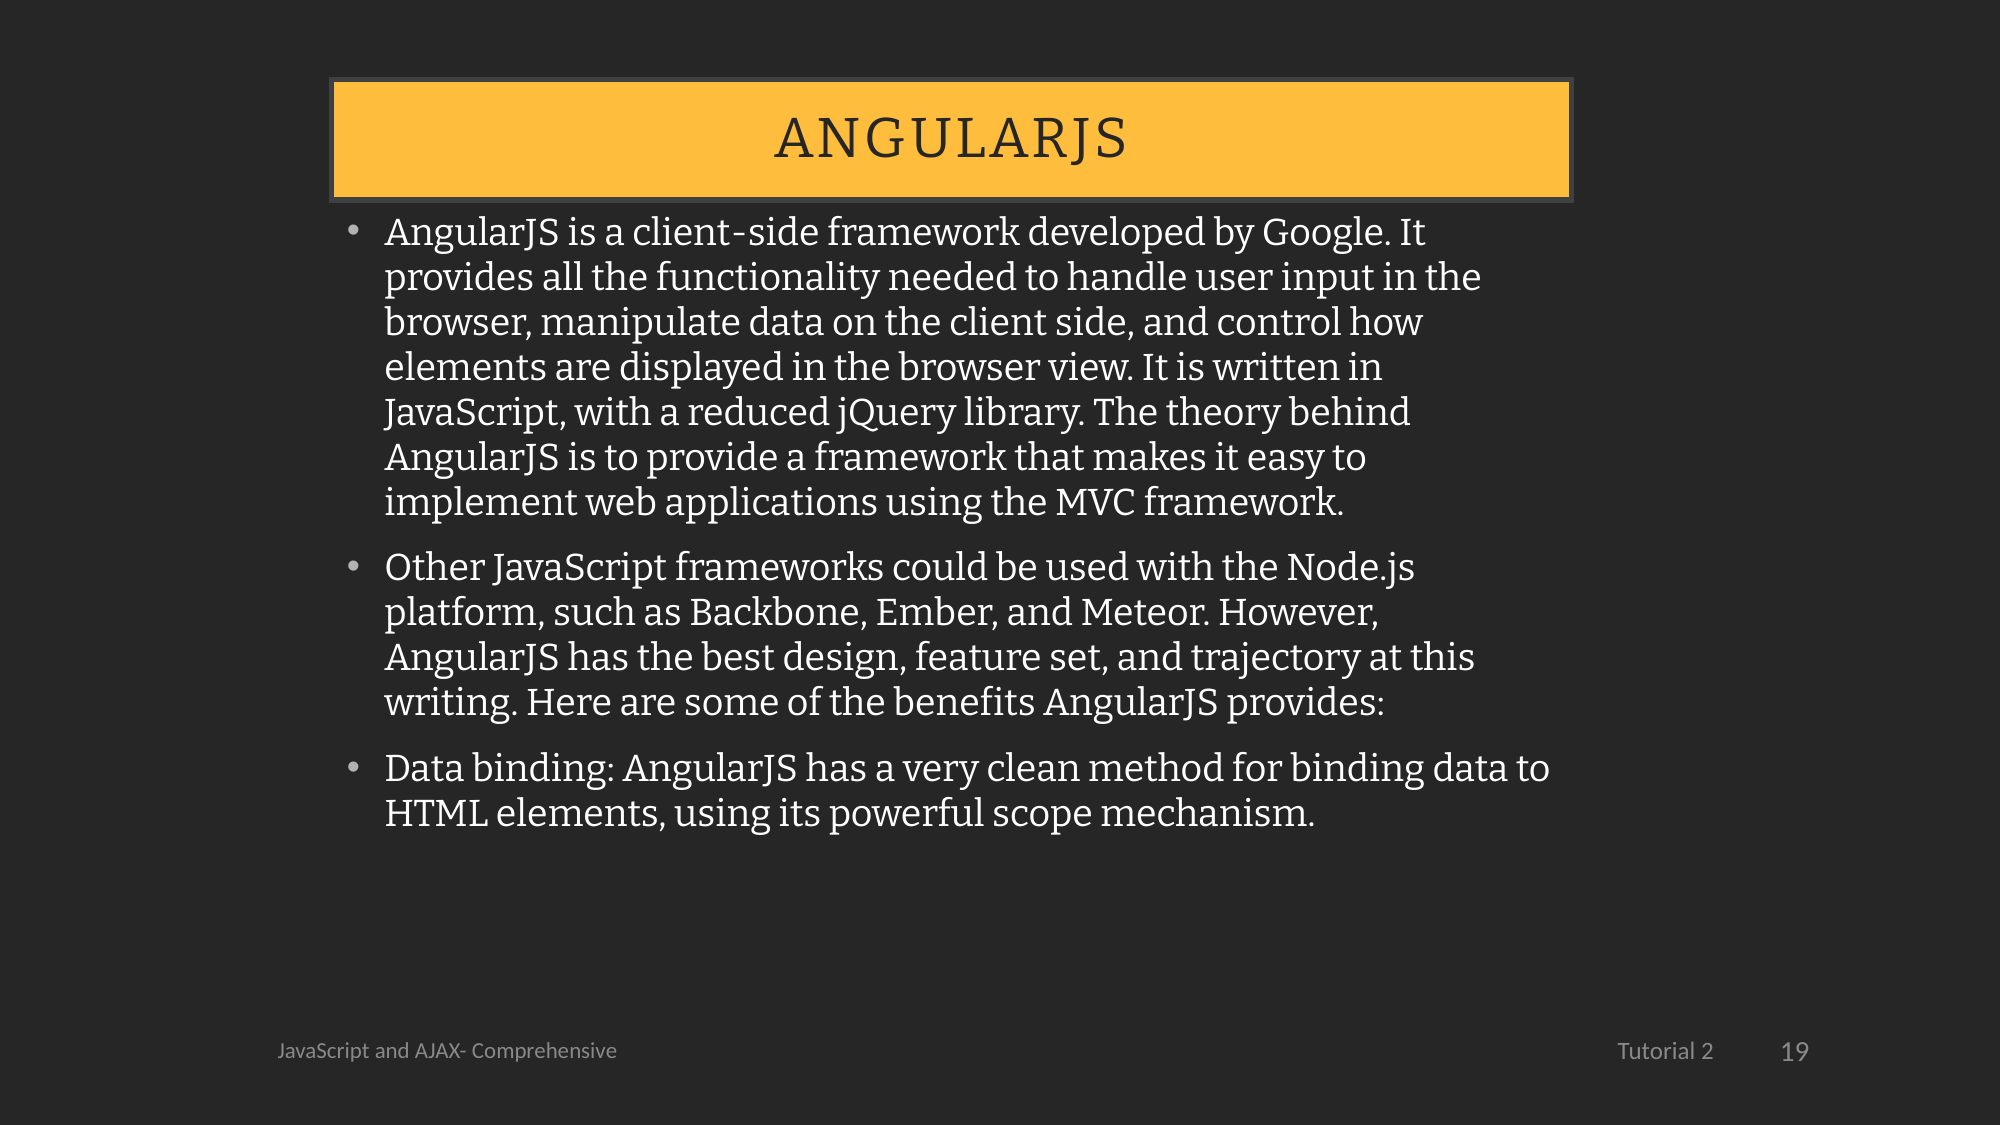

# AngularJS
AngularJS is a client-side framework developed by Google. It provides all the functionality needed to handle user input in the browser, manipulate data on the client side, and control how elements are displayed in the browser view. It is written in JavaScript, with a reduced jQuery library. The theory behind AngularJS is to provide a framework that makes it easy to implement web applications using the MVC framework.
Other JavaScript frameworks could be used with the Node.js platform, such as Backbone, Ember, and Meteor. However, AngularJS has the best design, feature set, and trajectory at this writing. Here are some of the benefits AngularJS provides:
Data binding: AngularJS has a very clean method for binding data to HTML elements, using its powerful scope mechanism.
19
JavaScript and AJAX- Comprehensive
Tutorial 2